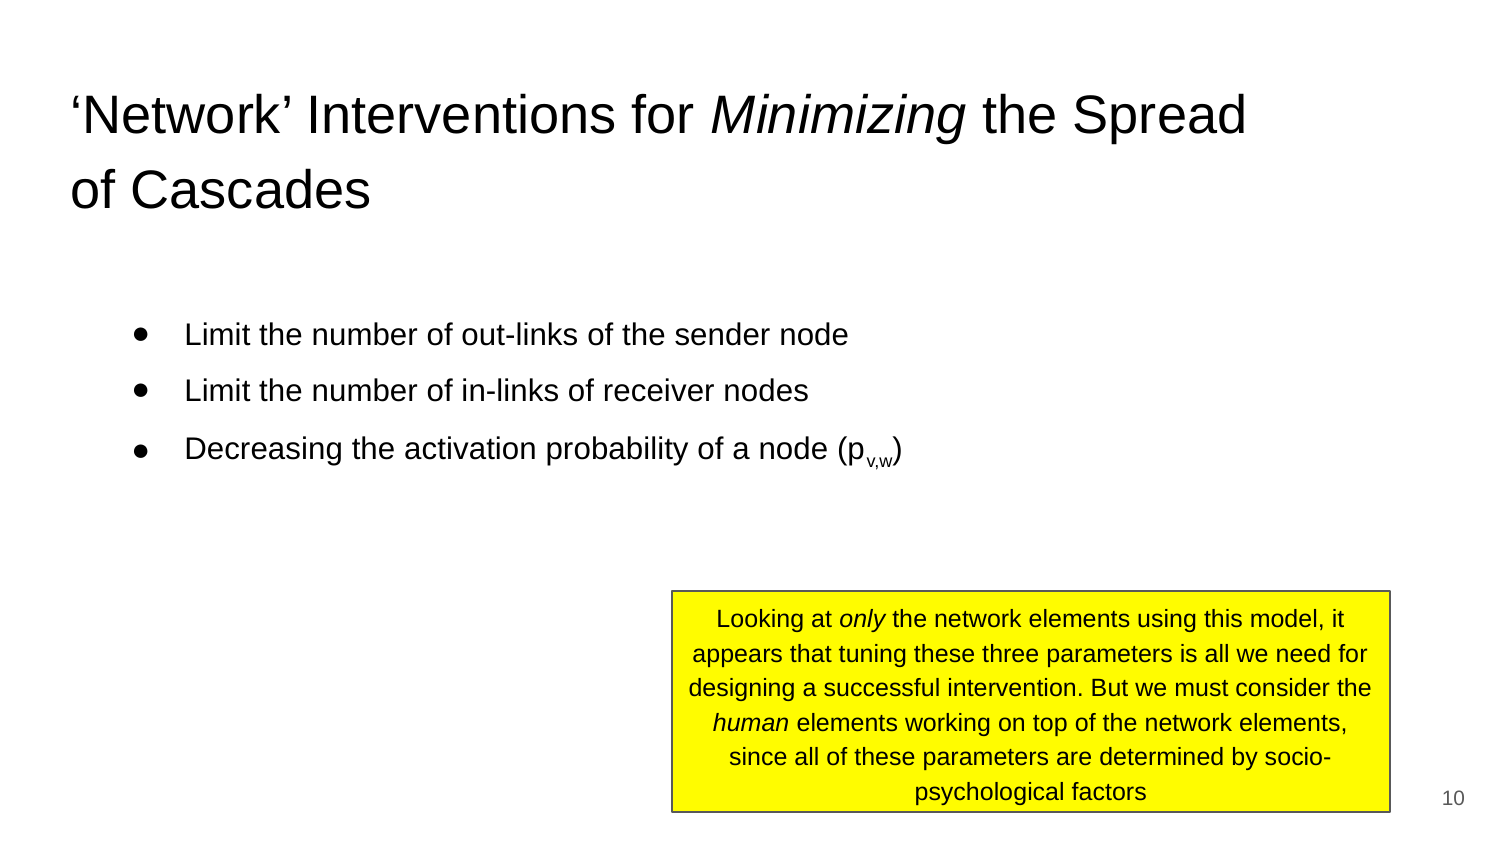

‘Network’ Interventions for Minimizing the Spread of Cascades
Limit the number of out-links of the sender node
Limit the number of in-links of receiver nodes
Decreasing the activation probability of a node (pv,w)
Looking at only the network elements using this model, it appears that tuning these three parameters is all we need for designing a successful intervention. But we must consider the human elements working on top of the network elements, since all of these parameters are determined by socio-psychological factors
10